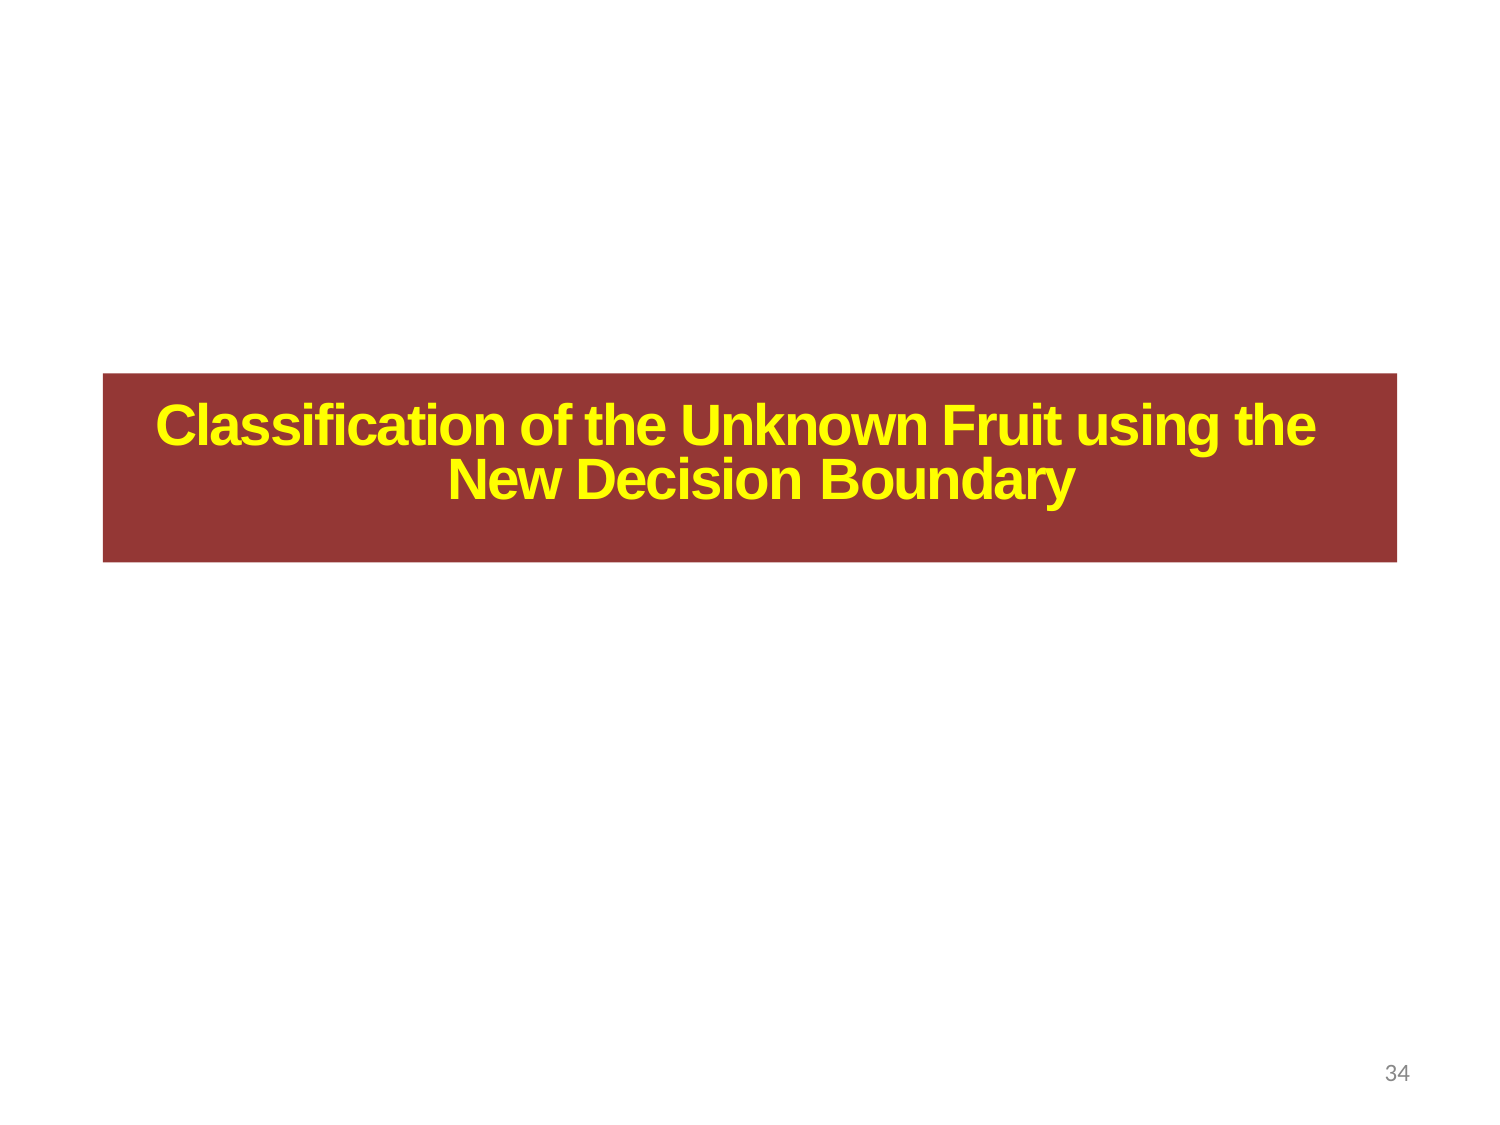

# Classification of the Unknown Fruit using the  New Decision Boundary

34